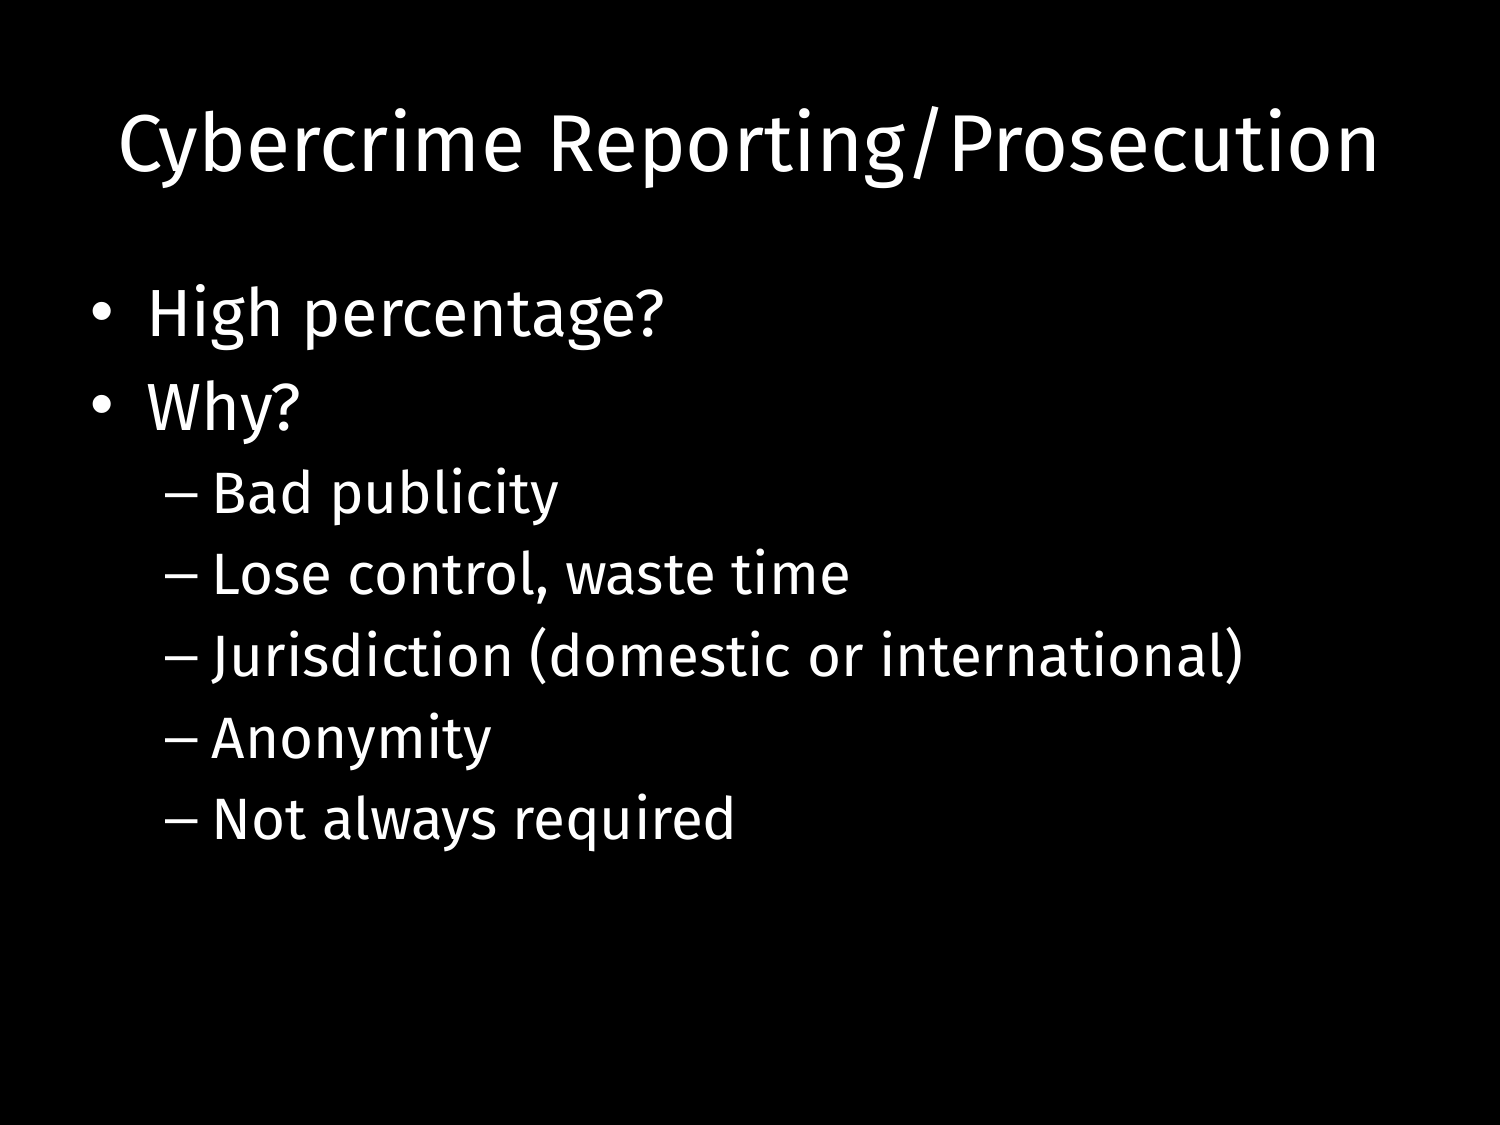

# Cybercrime Reporting/Prosecution
High percentage?
Why?
Bad publicity
Lose control, waste time
Jurisdiction (domestic or international)
Anonymity
Not always required